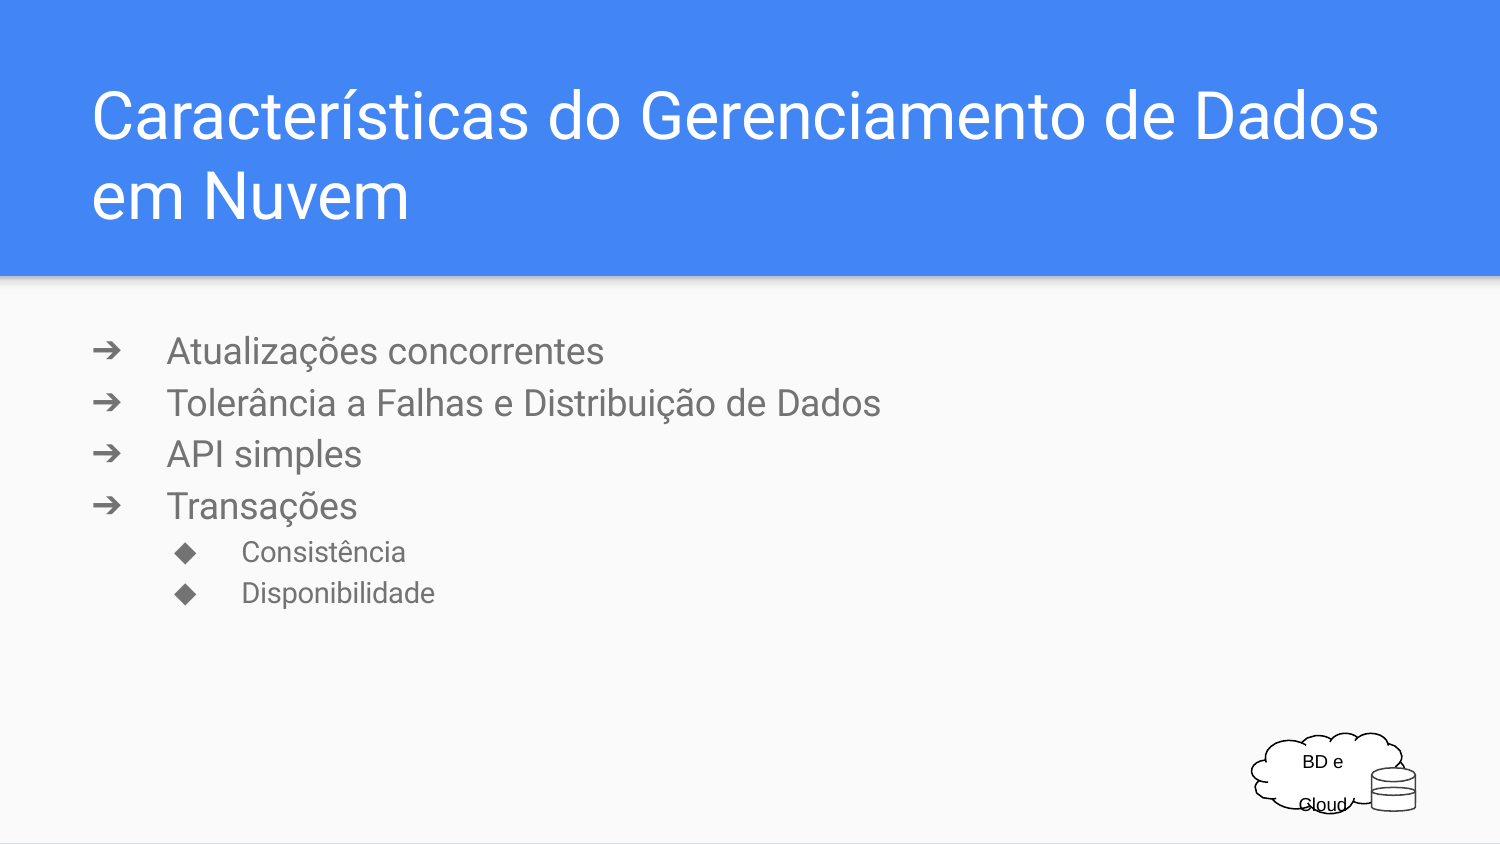

# Características do Gerenciamento de Dados  em Nuvem
Atualizações concorrentes
Tolerância a Falhas e Distribuição de Dados
API simples
Transações
Consistência
Disponibilidade
BD e  Cloud